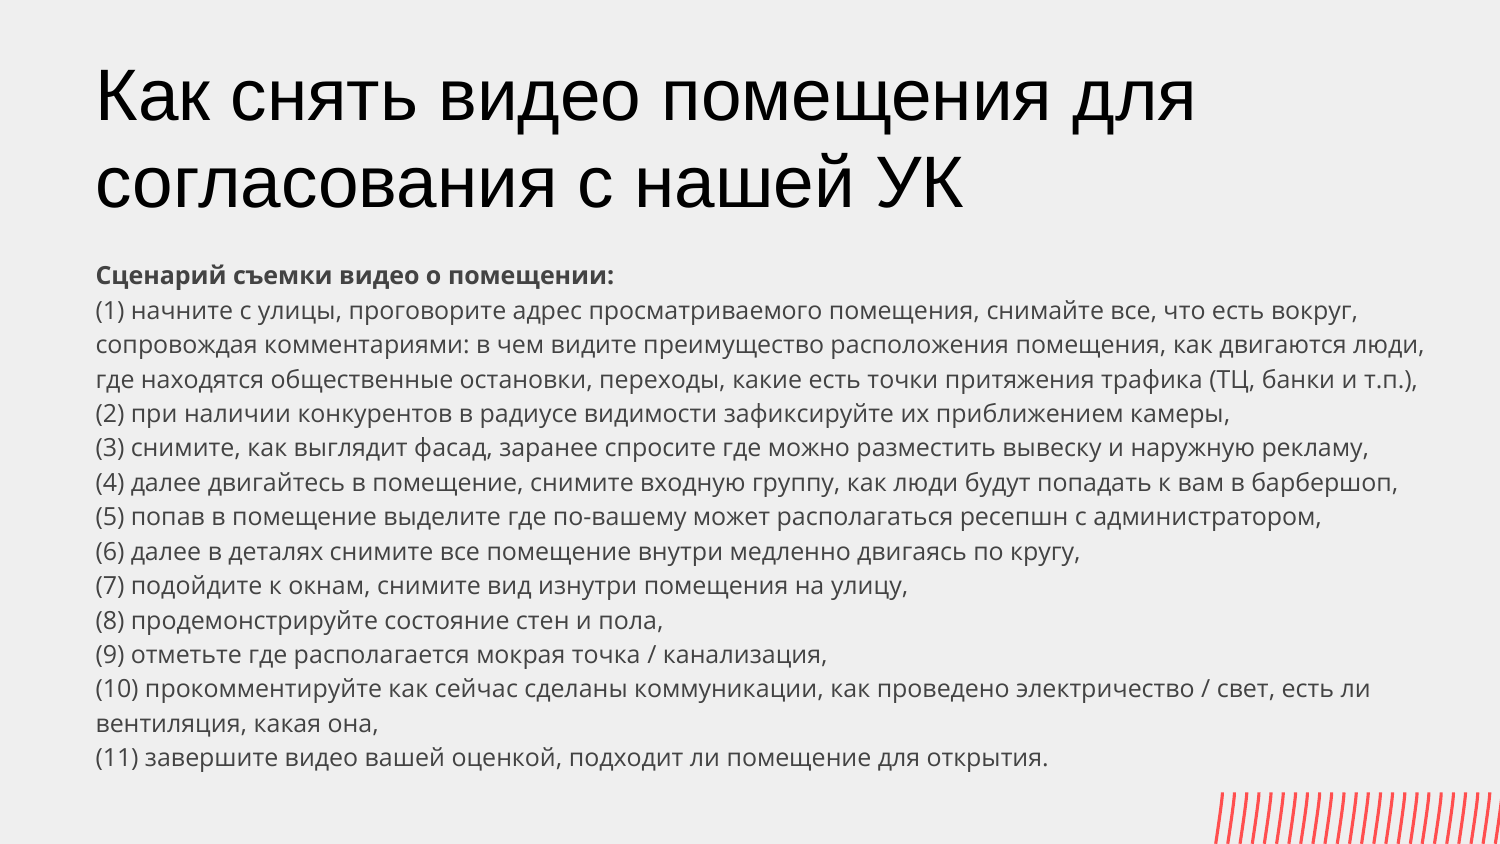

# Как снять видео помещения для согласования с нашей УК
Сценарий съемки видео о помещении:
(1) начните с улицы, проговорите адрес просматриваемого помещения, снимайте все, что есть вокруг, сопровождая комментариями: в чем видите преимущество расположения помещения, как двигаются люди, где находятся общественные остановки, переходы, какие есть точки притяжения трафика (ТЦ, банки и т.п.),
(2) при наличии конкурентов в радиусе видимости зафиксируйте их приближением камеры,
(3) снимите, как выглядит фасад, заранее спросите где можно разместить вывеску и наружную рекламу,
(4) далее двигайтесь в помещение, снимите входную группу, как люди будут попадать к вам в барбершоп,
(5) попав в помещение выделите где по-вашему может располагаться ресепшн с администратором,
(6) далее в деталях снимите все помещение внутри медленно двигаясь по кругу,
(7) подойдите к окнам, снимите вид изнутри помещения на улицу,
(8) продемонстрируйте состояние стен и пола,
(9) отметьте где располагается мокрая точка / канализация,
(10) прокомментируйте как сейчас сделаны коммуникации, как проведено электричество / свет, есть ли вентиляция, какая она,
(11) завершите видео вашей оценкой, подходит ли помещение для открытия.